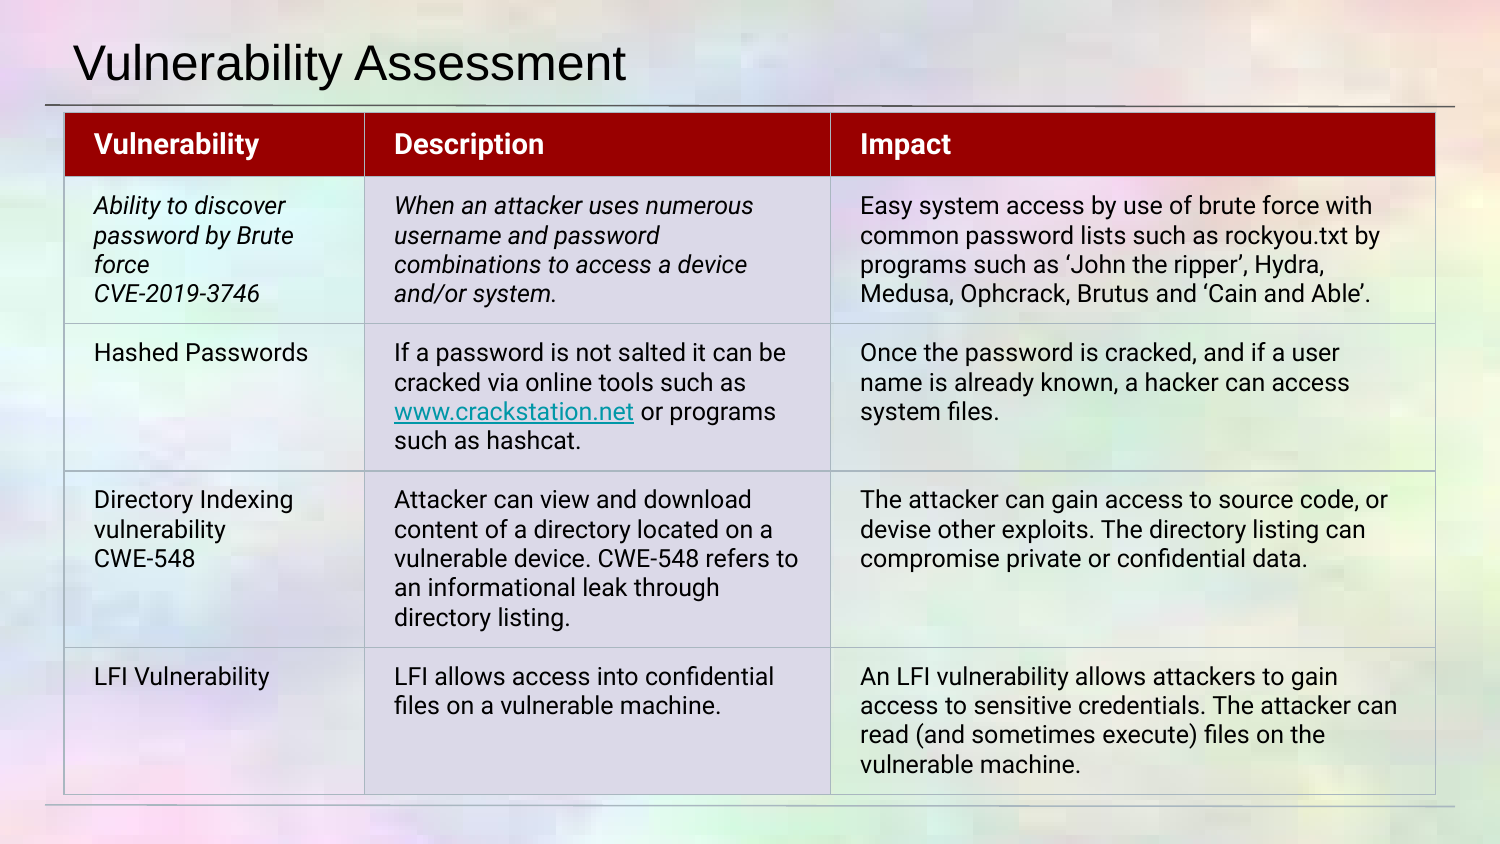

# Vulnerability Assessment
| Vulnerability | Description | Impact |
| --- | --- | --- |
| Ability to discover password by Brute force CVE-2019-3746 | When an attacker uses numerous username and password combinations to access a device and/or system. | Easy system access by use of brute force with common password lists such as rockyou.txt by programs such as ‘John the ripper’, Hydra, Medusa, Ophcrack, Brutus and ‘Cain and Able’. |
| Hashed Passwords | If a password is not salted it can be cracked via online tools such as www.crackstation.net or programs such as hashcat. | Once the password is cracked, and if a user name is already known, a hacker can access system files. |
| Directory Indexing vulnerability CWE-548 | Attacker can view and download content of a directory located on a vulnerable device. CWE-548 refers to an informational leak through directory listing. | The attacker can gain access to source code, or devise other exploits. The directory listing can compromise private or confidential data. |
| LFI Vulnerability | LFI allows access into confidential files on a vulnerable machine. | An LFI vulnerability allows attackers to gain access to sensitive credentials. The attacker can read (and sometimes execute) files on the vulnerable machine. |